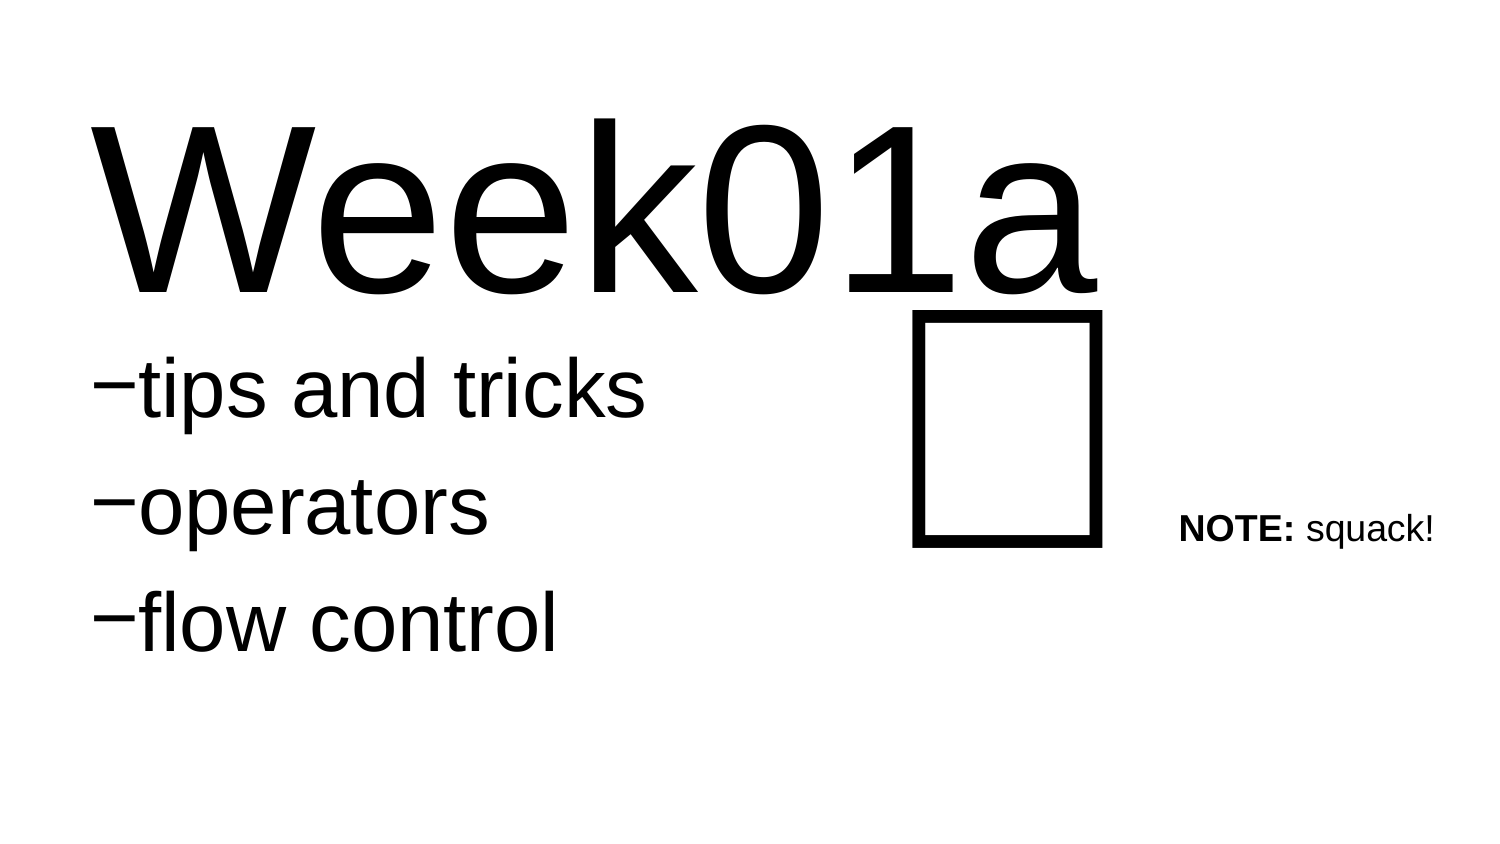

# Week01a
🦜
tips and tricks
operators
flow control
NOTE: squack!